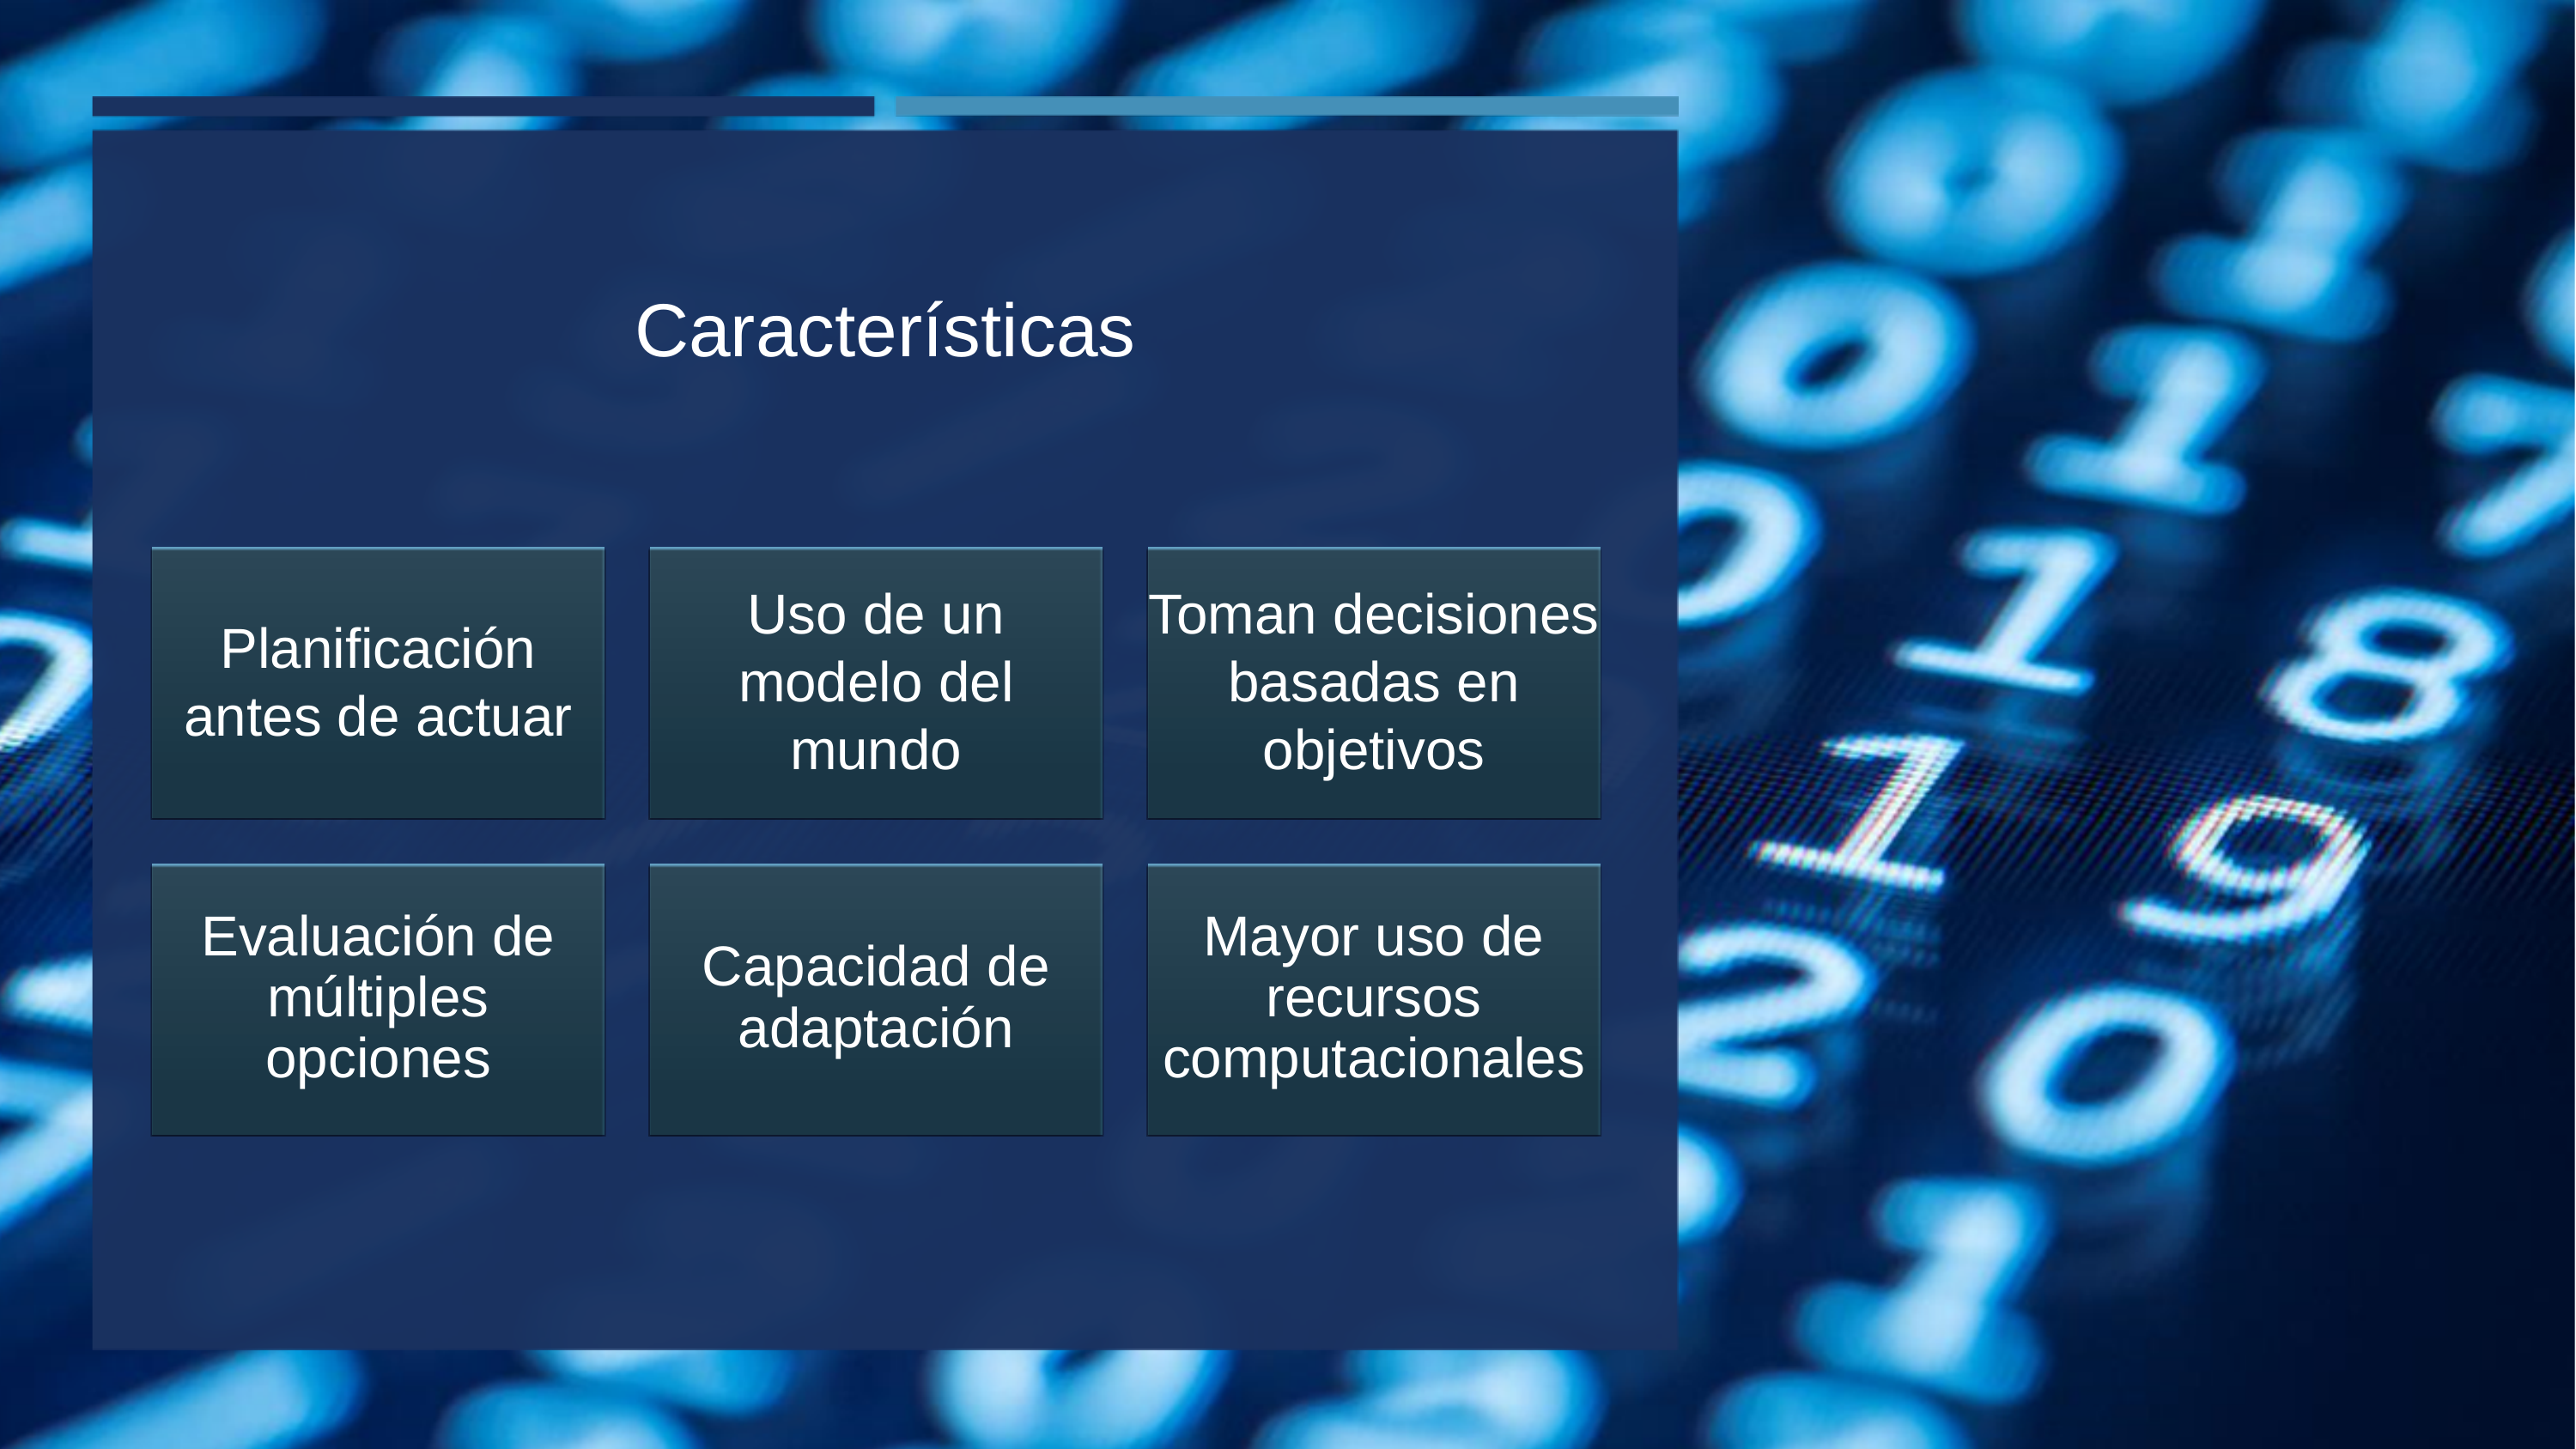

Características

Planificación antes de actuar

Uso de un modelo del mundo

Toman decisiones basadas en objetivos

Evaluación de múltiples opciones

Capacidad de adaptación

Mayor uso de recursos computacionales